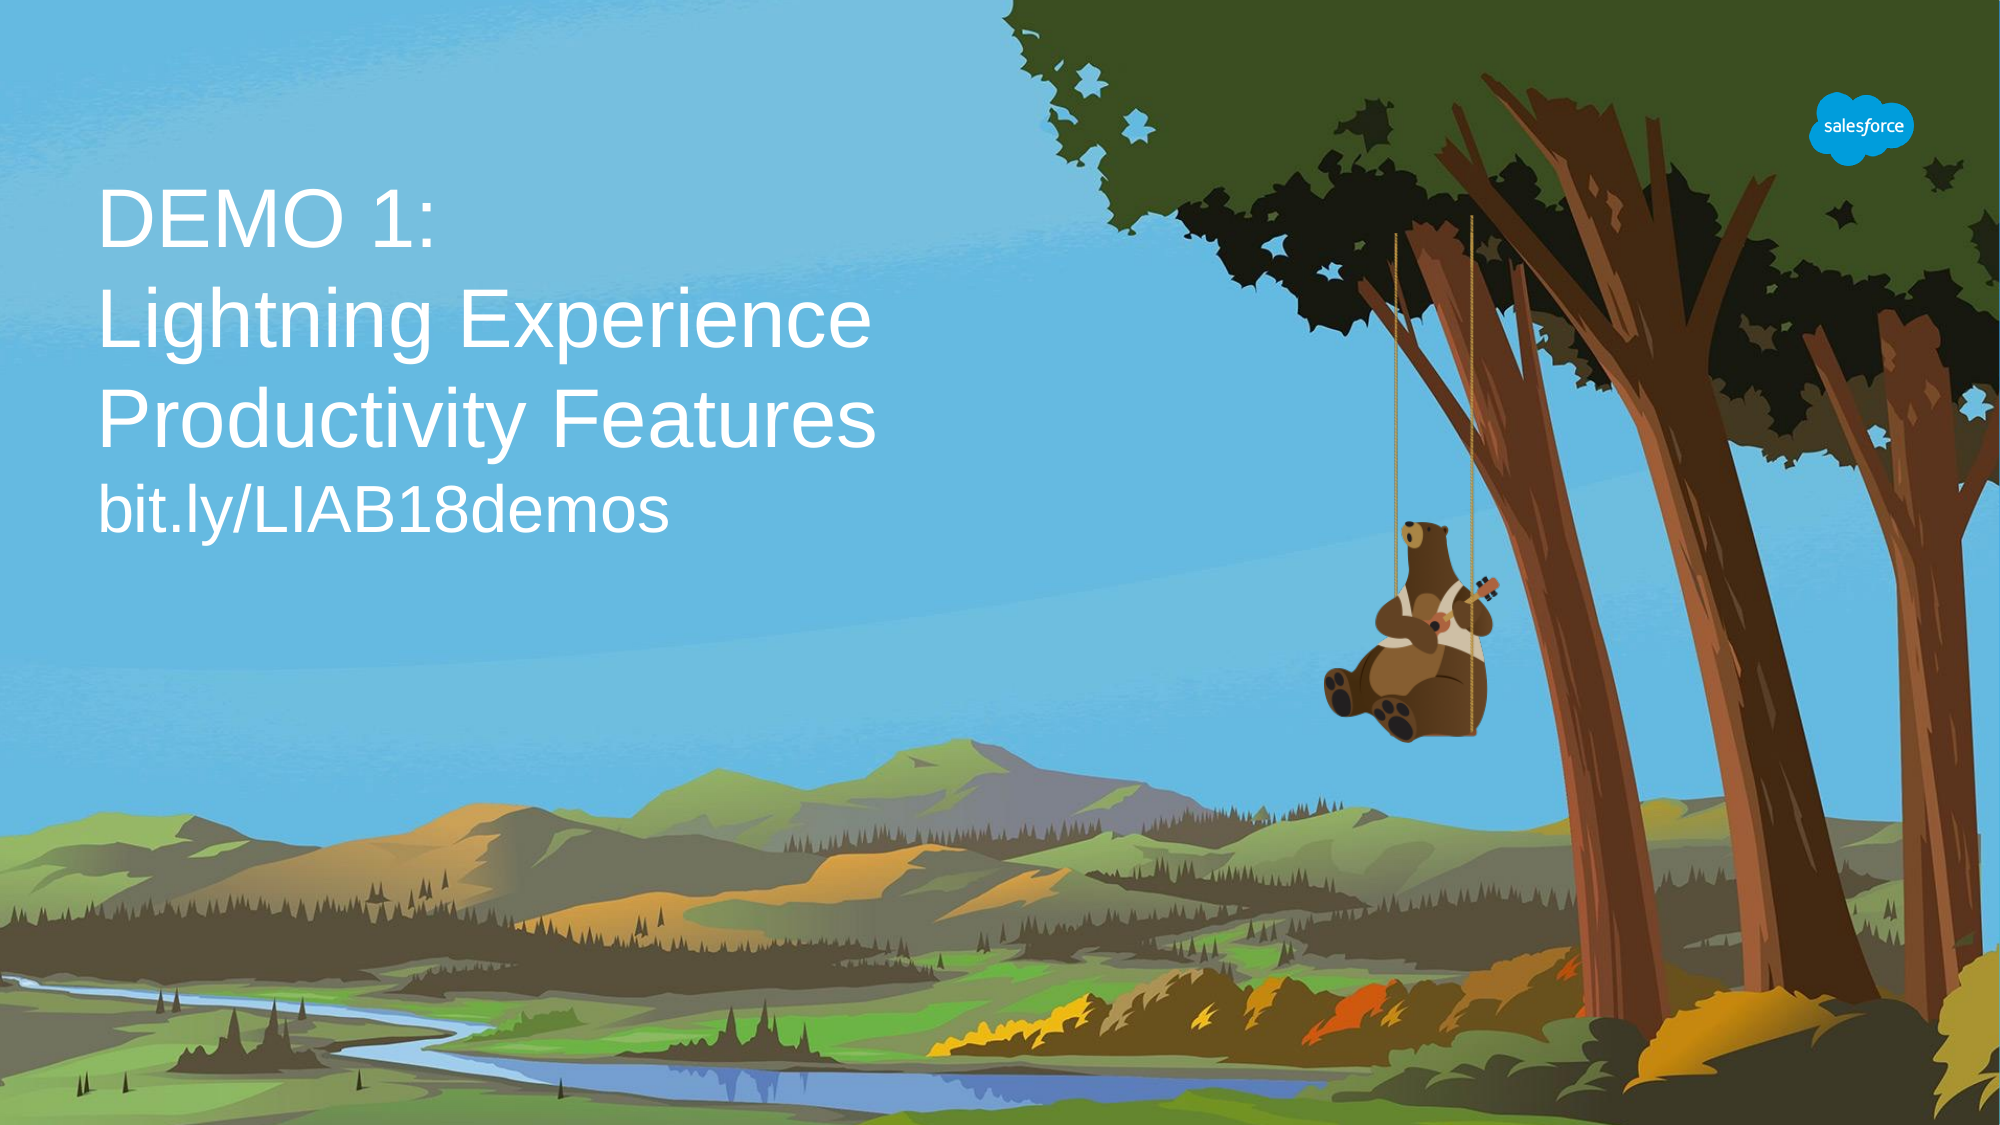

# DEMO 1:
Lightning Experience Productivity Features
bit.ly/LIAB18demos